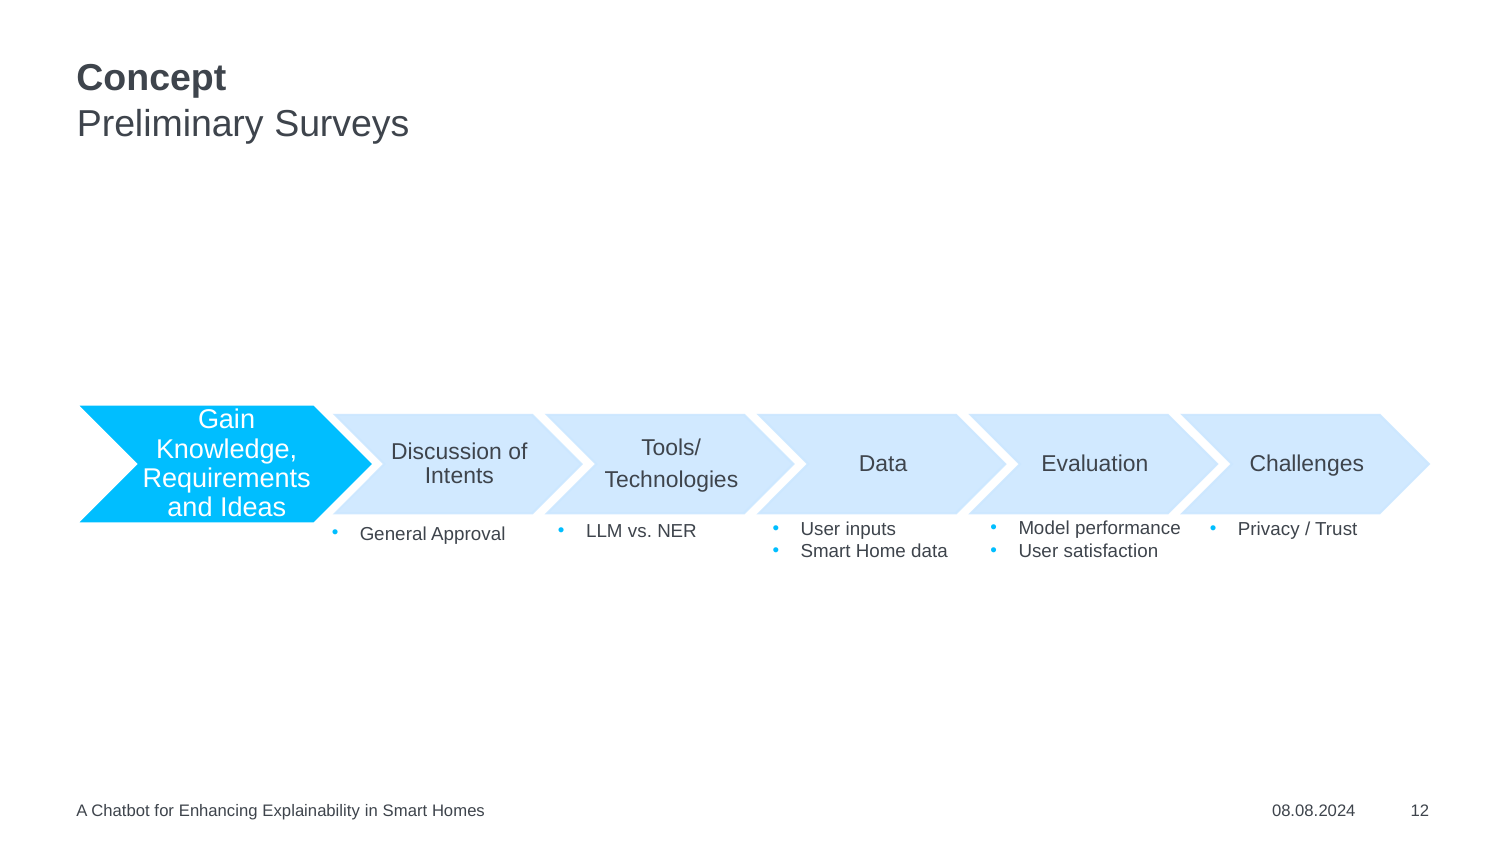

# Concept
Preliminary Surveys
Gain Knowledge, Requirements and Ideas
Discussion of Intents
Tools/
Technologies
Data
Evaluation
Challenges
LLM vs. NER
Model performance
User satisfaction
Privacy / Trust
General Approval
User inputs
Smart Home data
A Chatbot for Enhancing Explainability in Smart Homes
08.08.2024
12